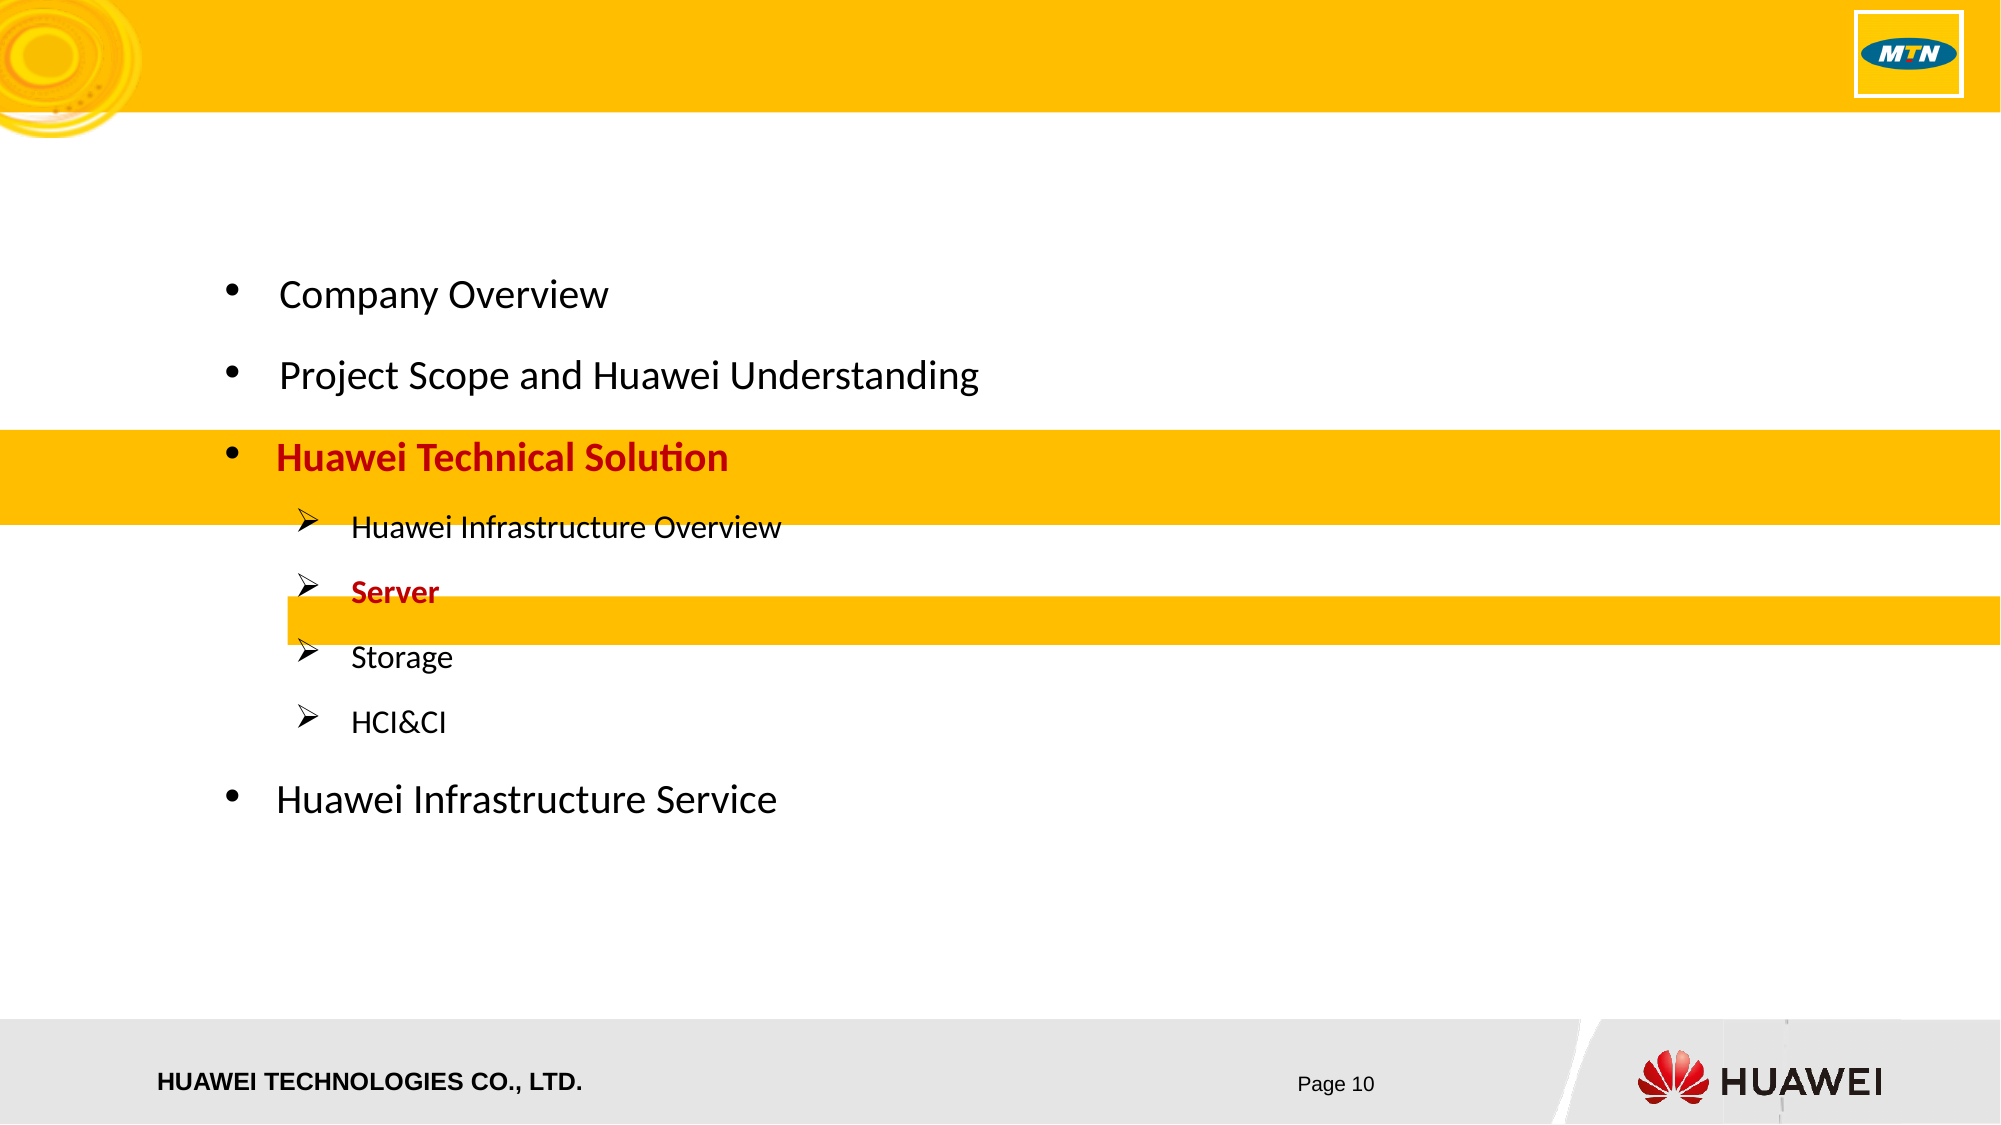

Company Overview
Project Scope and Huawei Understanding
Huawei Technical Solution
Huawei Infrastructure Overview
Server
Storage
HCI&CI
Huawei Infrastructure Service